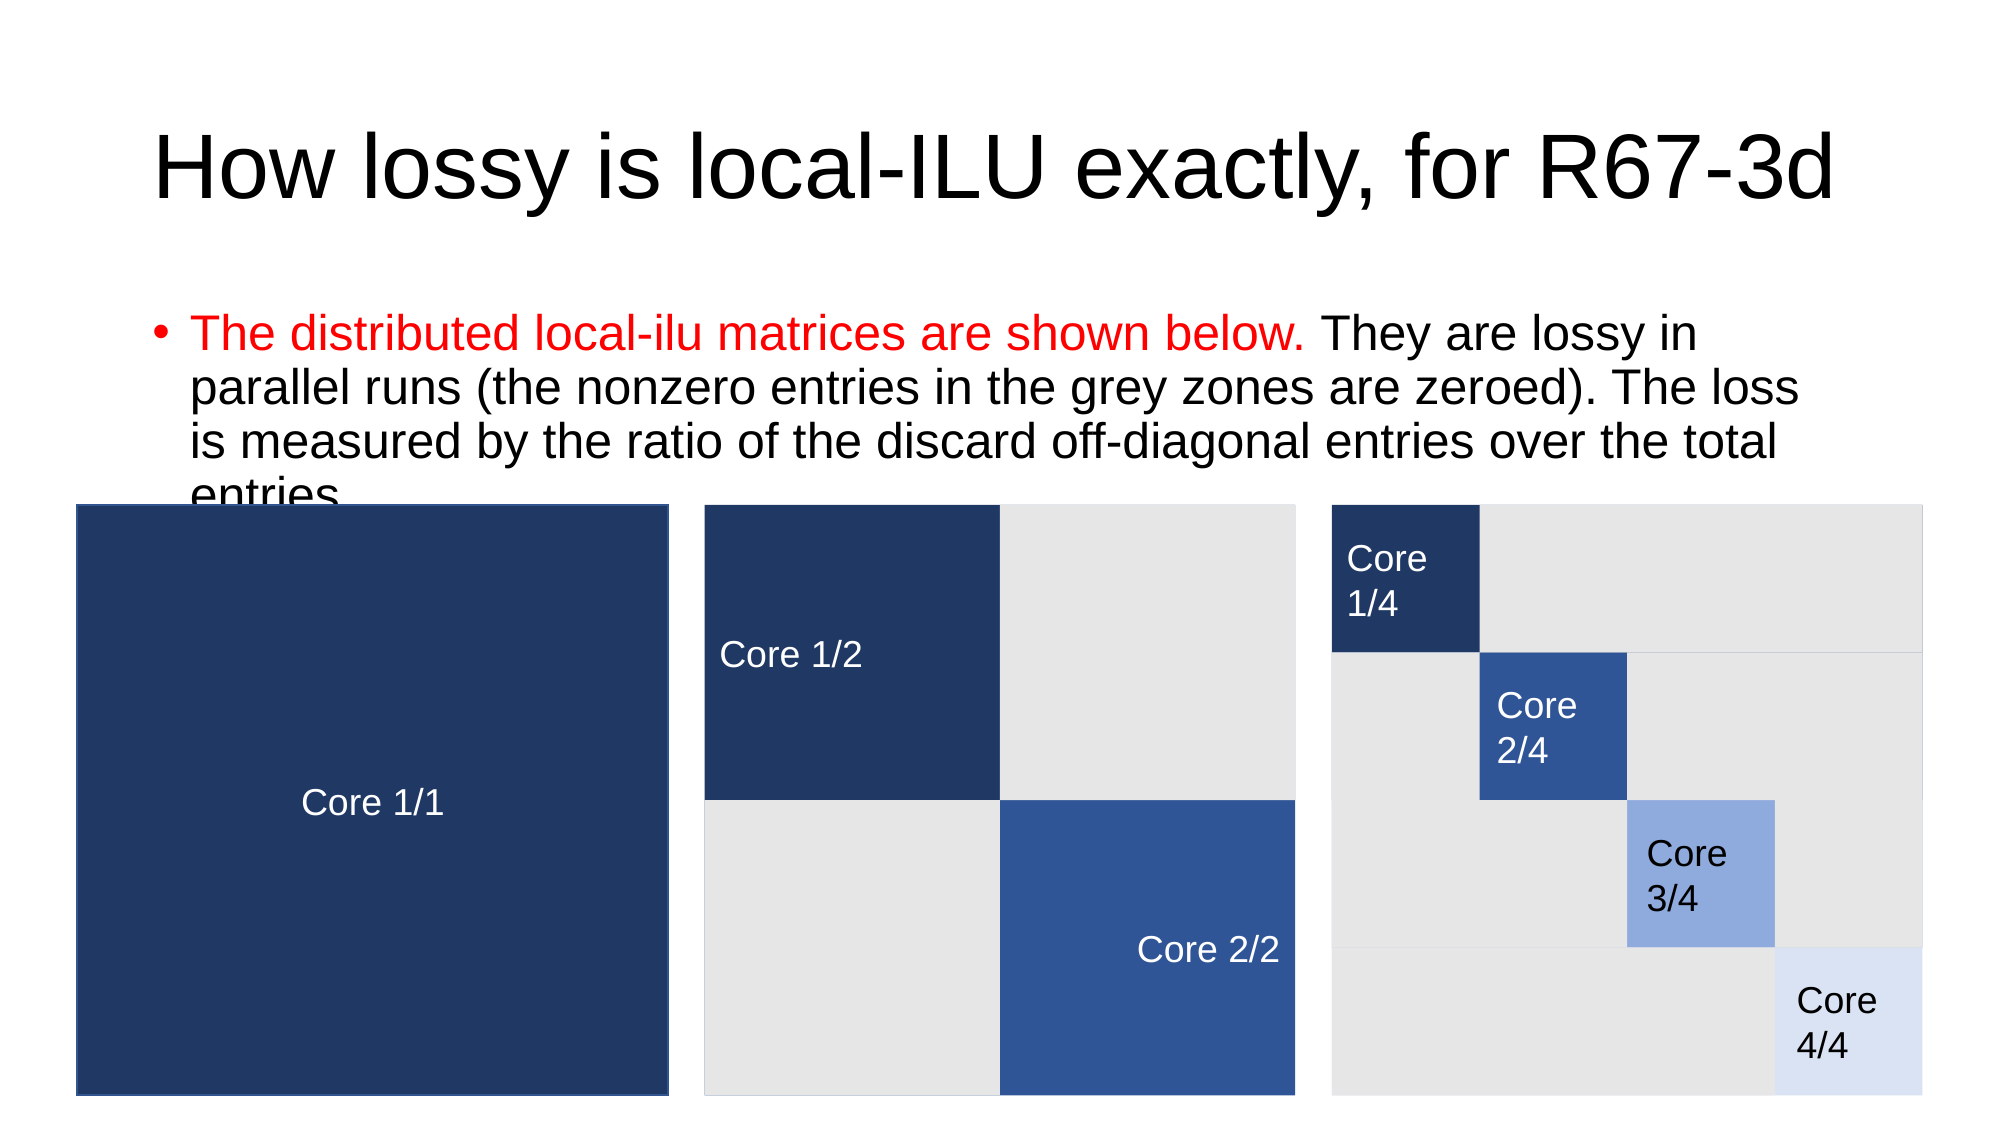

# How lossy is local-ILU exactly, for R67-3d
The distributed local-ilu matrices are shown below. They are lossy in parallel runs (the nonzero entries in the grey zones are zeroed). The loss is measured by the ratio of the discard off-diagonal entries over the total entries.
Core 1/1
Core 1/2

Core
1/4

	Core
	2/4
2/4

Core 2/2

		Core
		3/4

			Core
			4/4